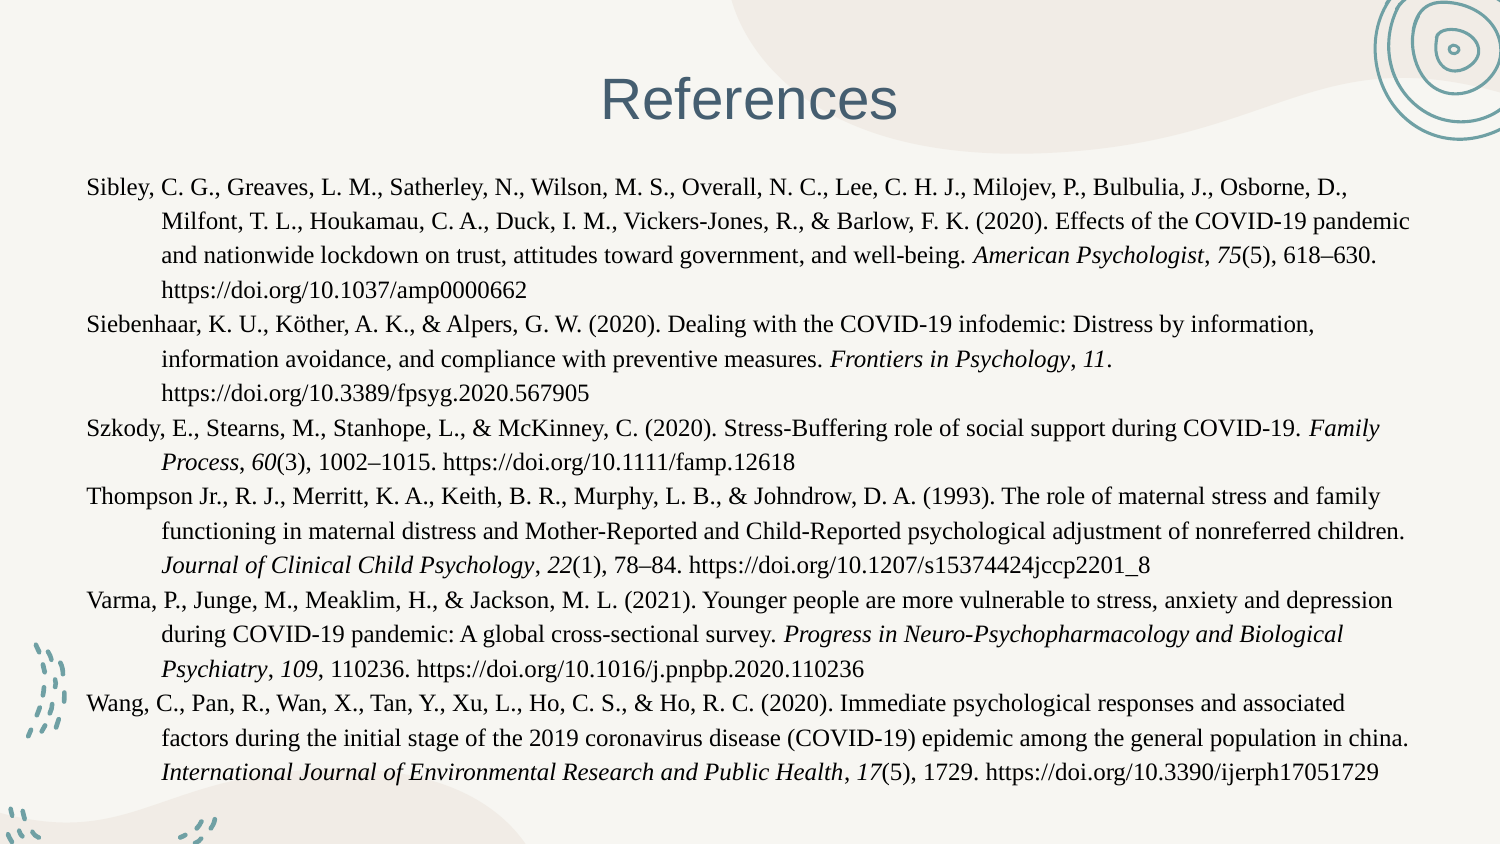

# References
Sibley, C. G., Greaves, L. M., Satherley, N., Wilson, M. S., Overall, N. C., Lee, C. H. J., Milojev, P., Bulbulia, J., Osborne, D., Milfont, T. L., Houkamau, C. A., Duck, I. M., Vickers-Jones, R., & Barlow, F. K. (2020). Effects of the COVID-19 pandemic and nationwide lockdown on trust, attitudes toward government, and well-being. American Psychologist, 75(5), 618–630. https://doi.org/10.1037/amp0000662
Siebenhaar, K. U., Köther, A. K., & Alpers, G. W. (2020). Dealing with the COVID-19 infodemic: Distress by information, information avoidance, and compliance with preventive measures. Frontiers in Psychology, 11. https://doi.org/10.3389/fpsyg.2020.567905
Szkody, E., Stearns, M., Stanhope, L., & McKinney, C. (2020). Stress‐Buffering role of social support during COVID‐19. Family Process, 60(3), 1002–1015. https://doi.org/10.1111/famp.12618
Thompson Jr., R. J., Merritt, K. A., Keith, B. R., Murphy, L. B., & Johndrow, D. A. (1993). The role of maternal stress and family functioning in maternal distress and Mother-Reported and Child-Reported psychological adjustment of nonreferred children. Journal of Clinical Child Psychology, 22(1), 78–84. https://doi.org/10.1207/s15374424jccp2201_8
Varma, P., Junge, M., Meaklim, H., & Jackson, M. L. (2021). Younger people are more vulnerable to stress, anxiety and depression during COVID-19 pandemic: A global cross-sectional survey. Progress in Neuro-Psychopharmacology and Biological Psychiatry, 109, 110236. https://doi.org/10.1016/j.pnpbp.2020.110236
Wang, C., Pan, R., Wan, X., Tan, Y., Xu, L., Ho, C. S., & Ho, R. C. (2020). Immediate psychological responses and associated factors during the initial stage of the 2019 coronavirus disease (COVID-19) epidemic among the general population in china. International Journal of Environmental Research and Public Health, 17(5), 1729. https://doi.org/10.3390/ijerph17051729